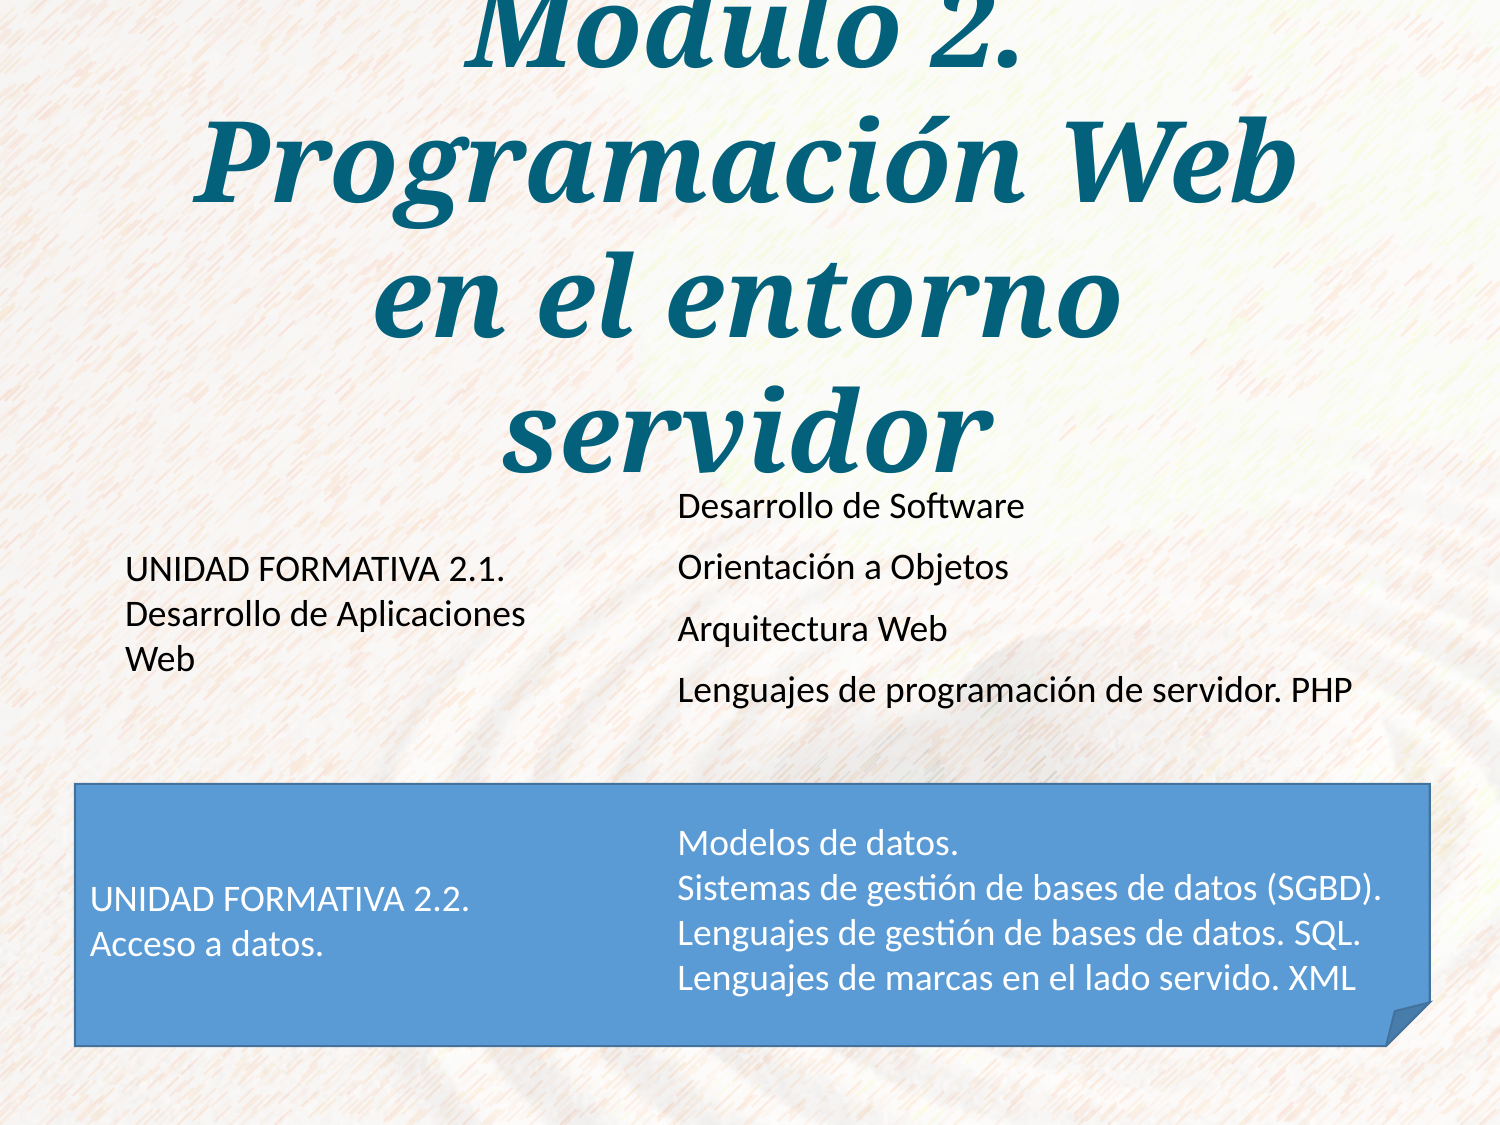

# Módulo 2. Programación Web en el entorno servidor
Desarrollo de Software
Orientación a Objetos
Arquitectura Web
Lenguajes de programación de servidor. PHP
UNIDAD FORMATIVA 2.1. Desarrollo de Aplicaciones Web

Modelos de datos.
Sistemas de gestión de bases de datos (SGBD).
Lenguajes de gestión de bases de datos. SQL.
Lenguajes de marcas en el lado servido. XML
UNIDAD FORMATIVA 2.2. Acceso a datos.